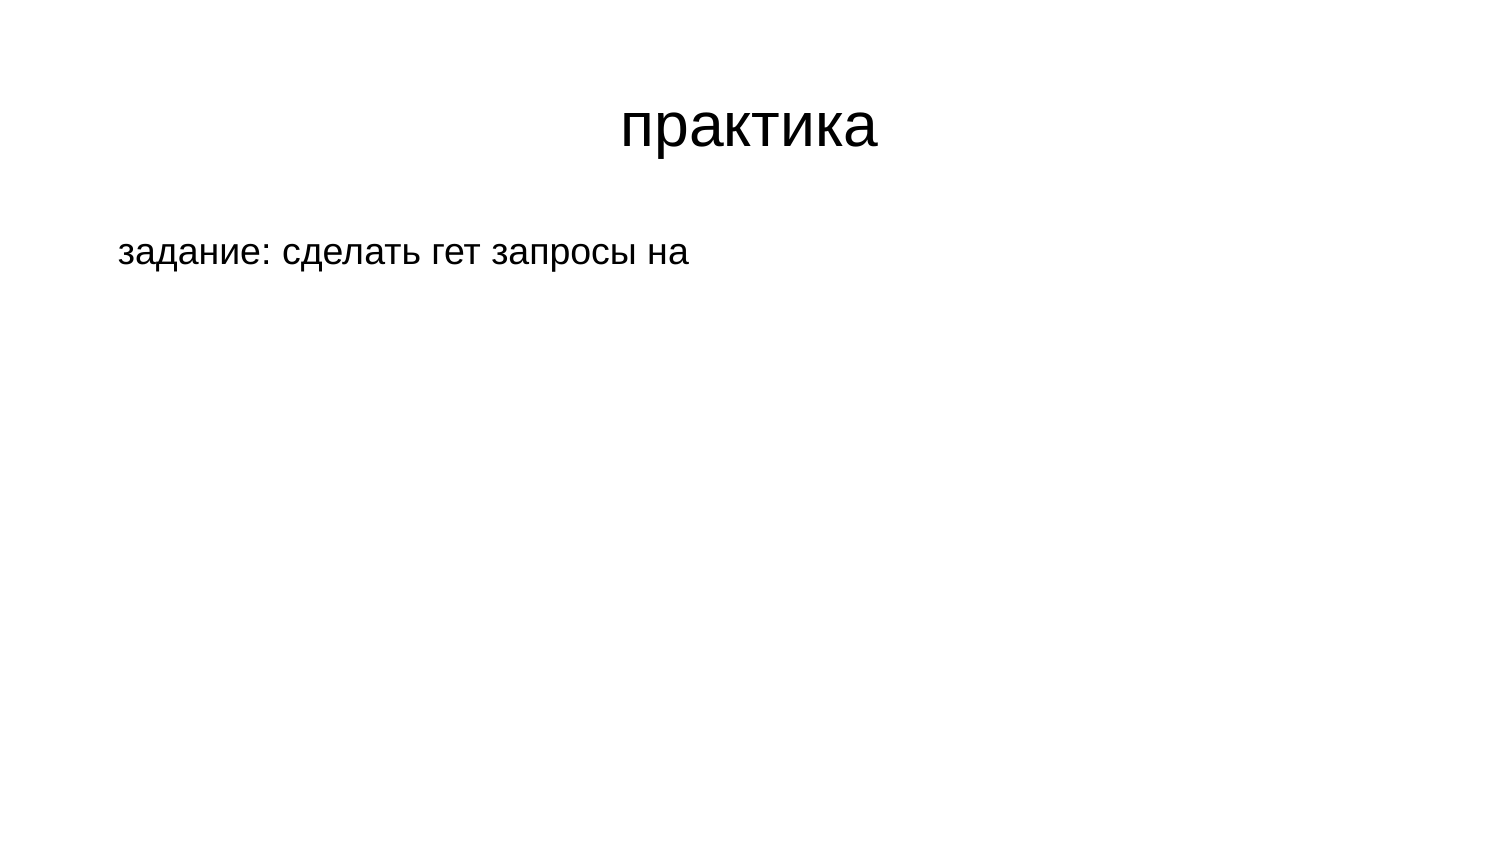

# практика
задание: сделать гет запросы на
https://jsonplaceholder.typicode.com
получить posts, albums, todos через stream используя ограничение task_limit
со звёздочкой*: дан список users = range(1, 10)
используя userId= параметр в get запросе, получить для каждого пользователя posts и через flatmap получить список всех posts, аналогично для albums и todos
с двумя звёздами**: добавить используя map в posts, albums и todos поле type=типу(пост, альбом, туду), после этого сделать merge трёх потоков и потом разъединить потоки обратно, используя filter по type